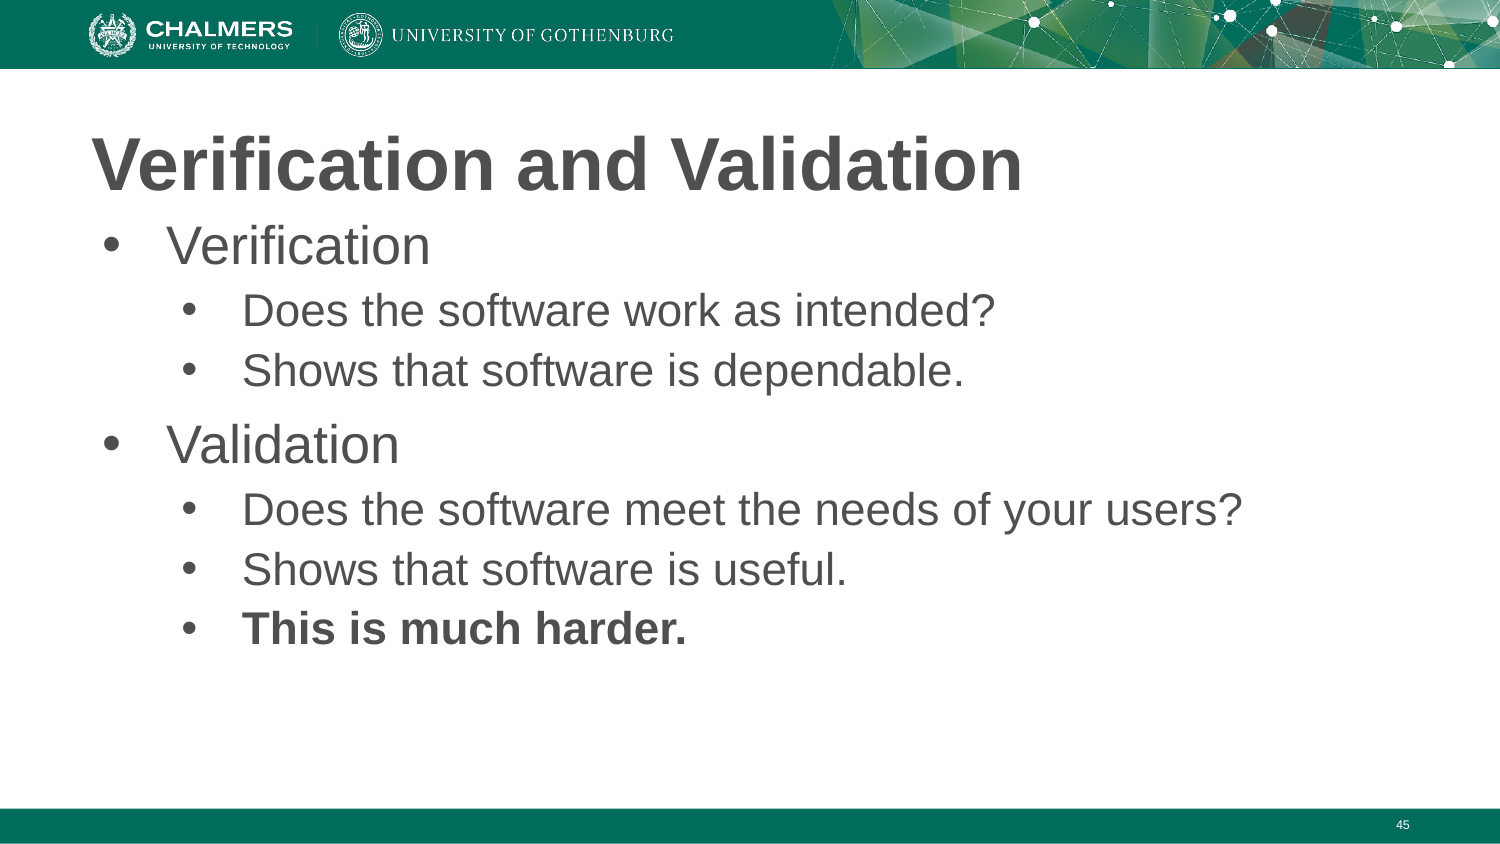

# Verification and Validation
Verification
Does the software work as intended?
Shows that software is dependable.
Validation
Does the software meet the needs of your users?
Shows that software is useful.
This is much harder.

45